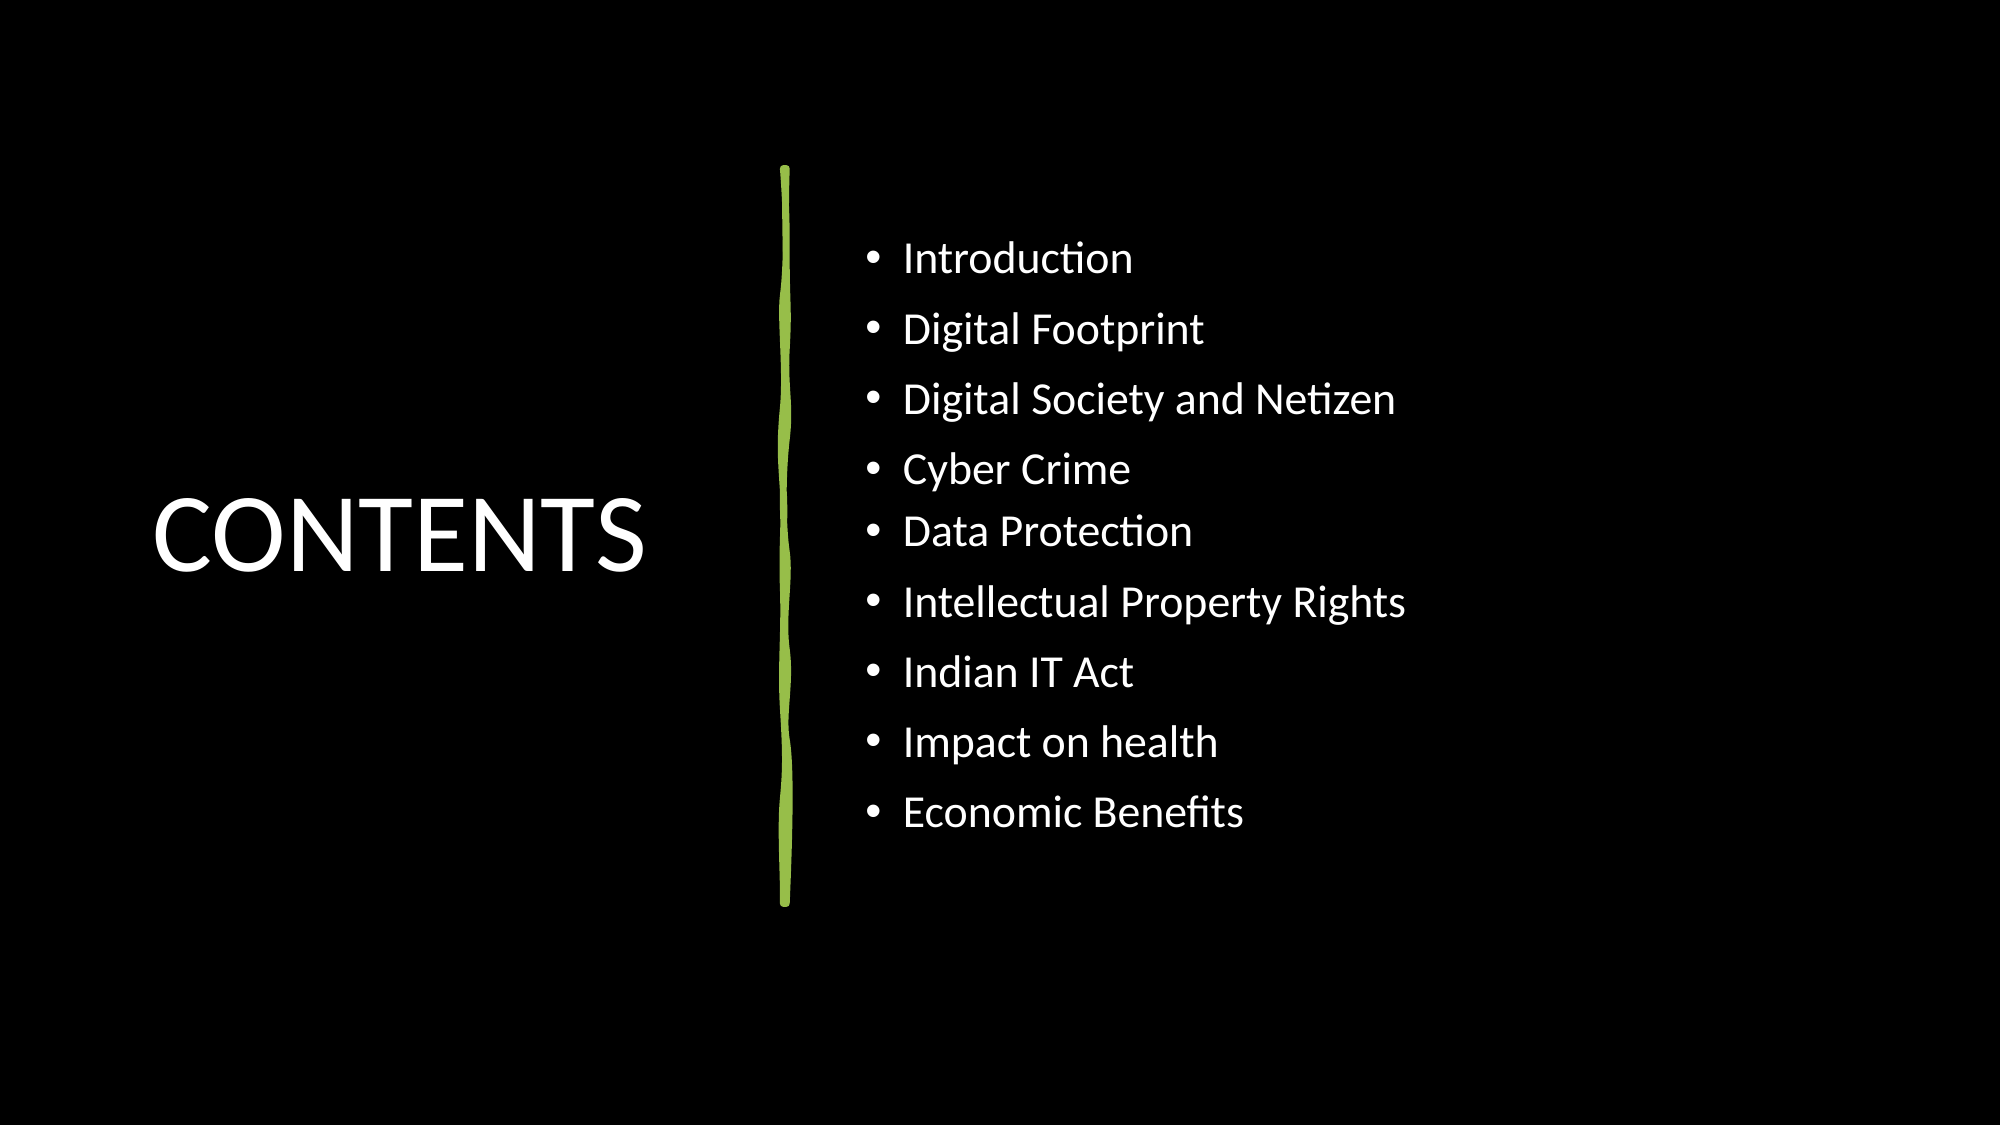

# CONTENTS
Introduction
Digital Footprint
Digital Society and Netizen
Cyber Crime
Data Protection
Intellectual Property Rights
Indian IT Act
Impact on health
Economic Benefits